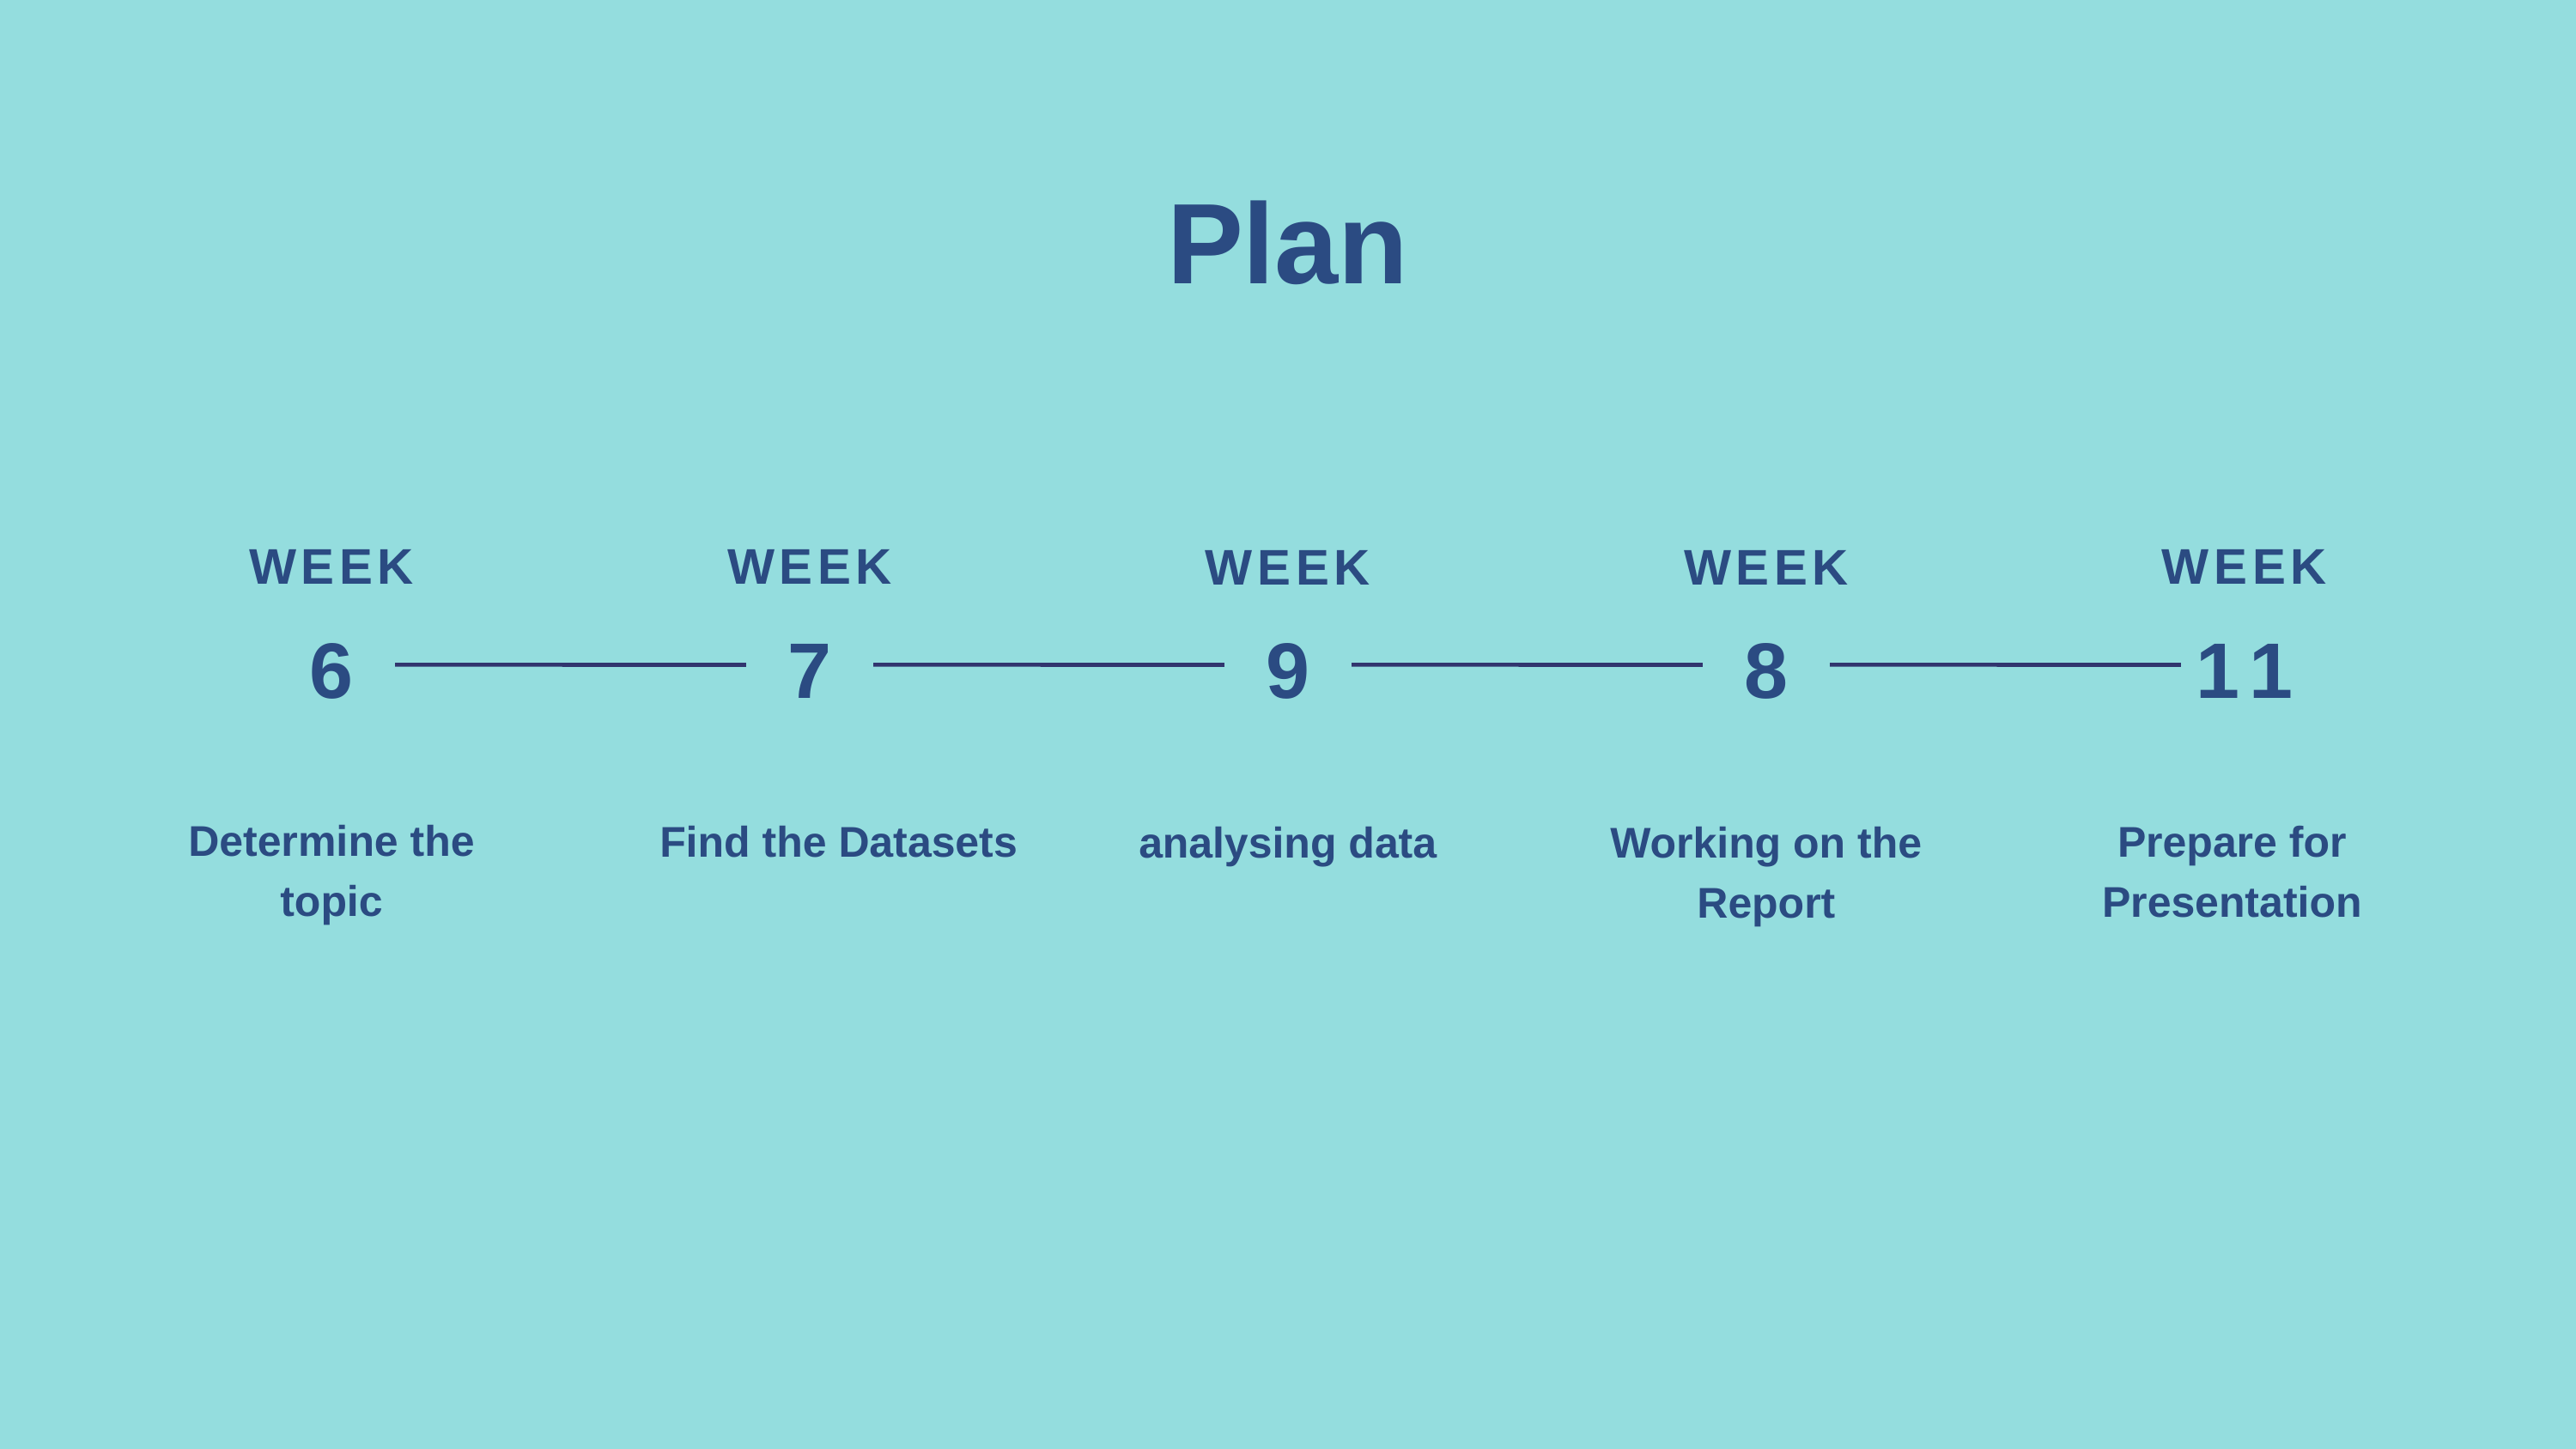

Plan
WEEK
WEEK
WEEK
WEEK
WEEK

6

7

9

8

11

Determine the topic
Find the Datasets
Prepare for Presentation
analysing data
Working on the Report